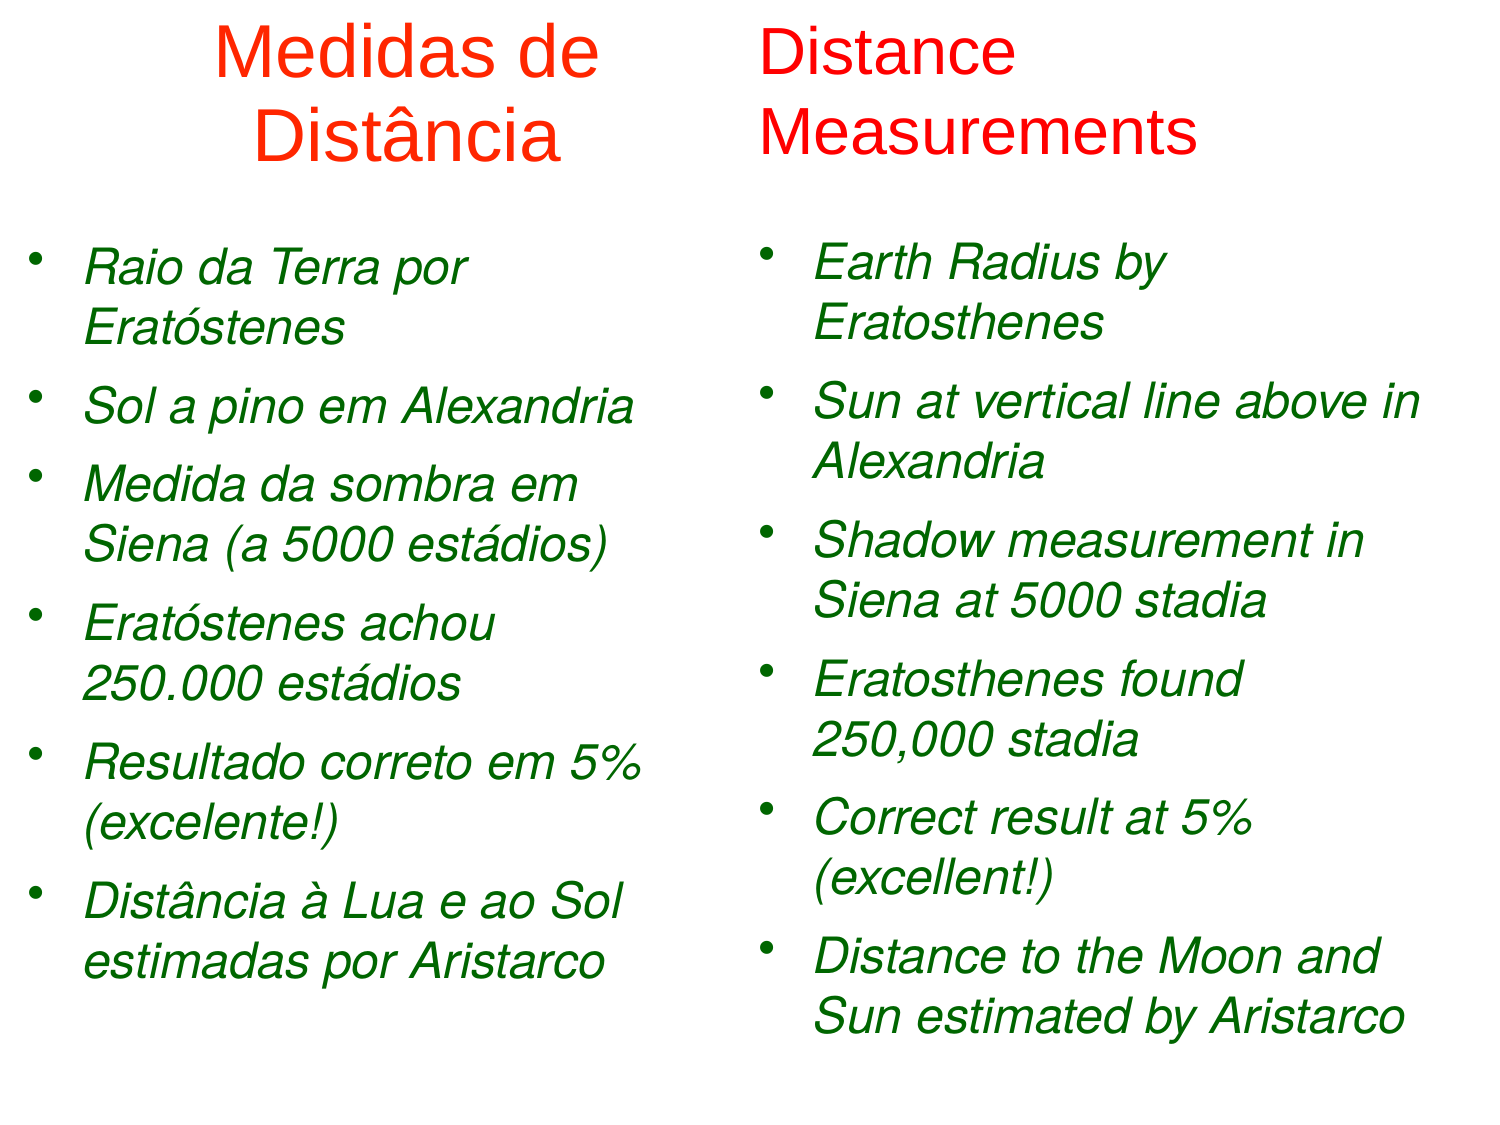

Medidas de Distância
Distance Measurements
Earth Radius by Eratosthenes
Sun at vertical line above in Alexandria
Shadow measurement in Siena at 5000 stadia
Eratosthenes found 250,000 stadia
Correct result at 5% (excellent!)
Distance to the Moon and Sun estimated by Aristarco
Raio da Terra por Eratóstenes
Sol a pino em Alexandria
Medida da sombra em Siena (a 5000 estádios)
Eratóstenes achou 250.000 estádios
Resultado correto em 5% (excelente!)
Distância à Lua e ao Sol estimadas por Aristarco